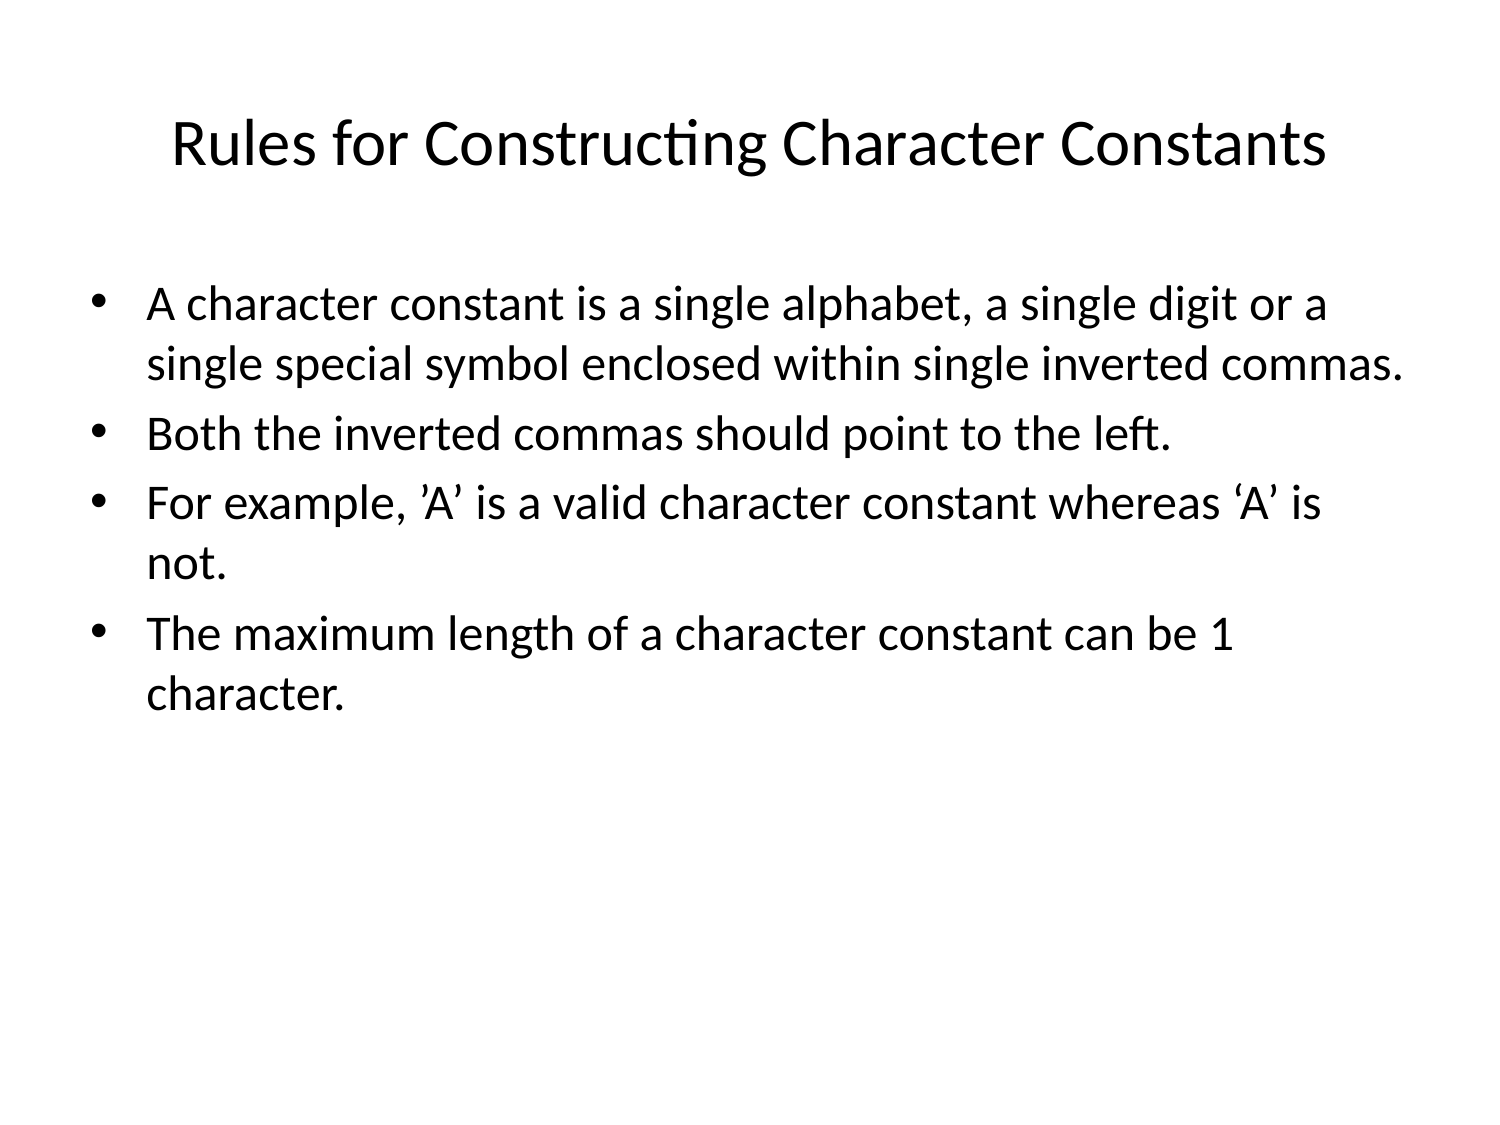

# Rules for Constructing Character Constants
A character constant is a single alphabet, a single digit or a single special symbol enclosed within single inverted commas.
Both the inverted commas should point to the left.
For example, ’A’ is a valid character constant whereas ‘A’ is not.
The maximum length of a character constant can be 1 character.